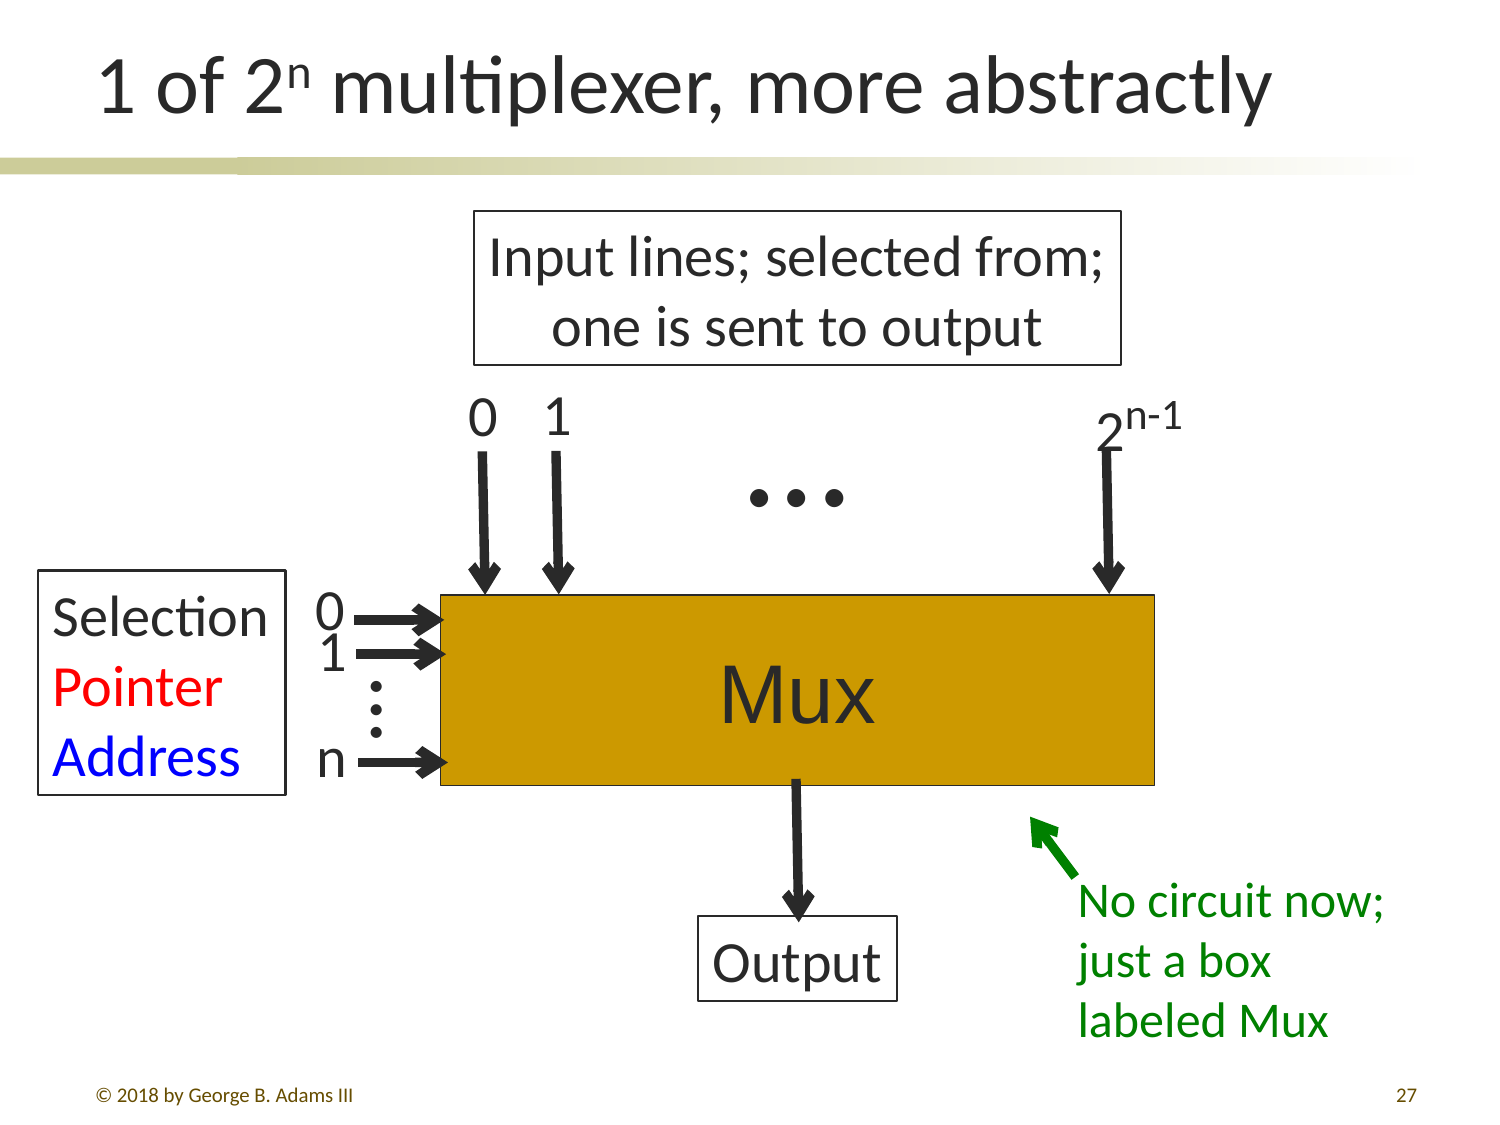

# 1 of 2n multiplexer, more abstractly
Input lines; selected from;
one is sent to output
…
2n-1
1
0
0
Selection Pointer Address
Mux
1
…
n
No circuit now; just a box labeled Mux
Output
© 2018 by George B. Adams III
27